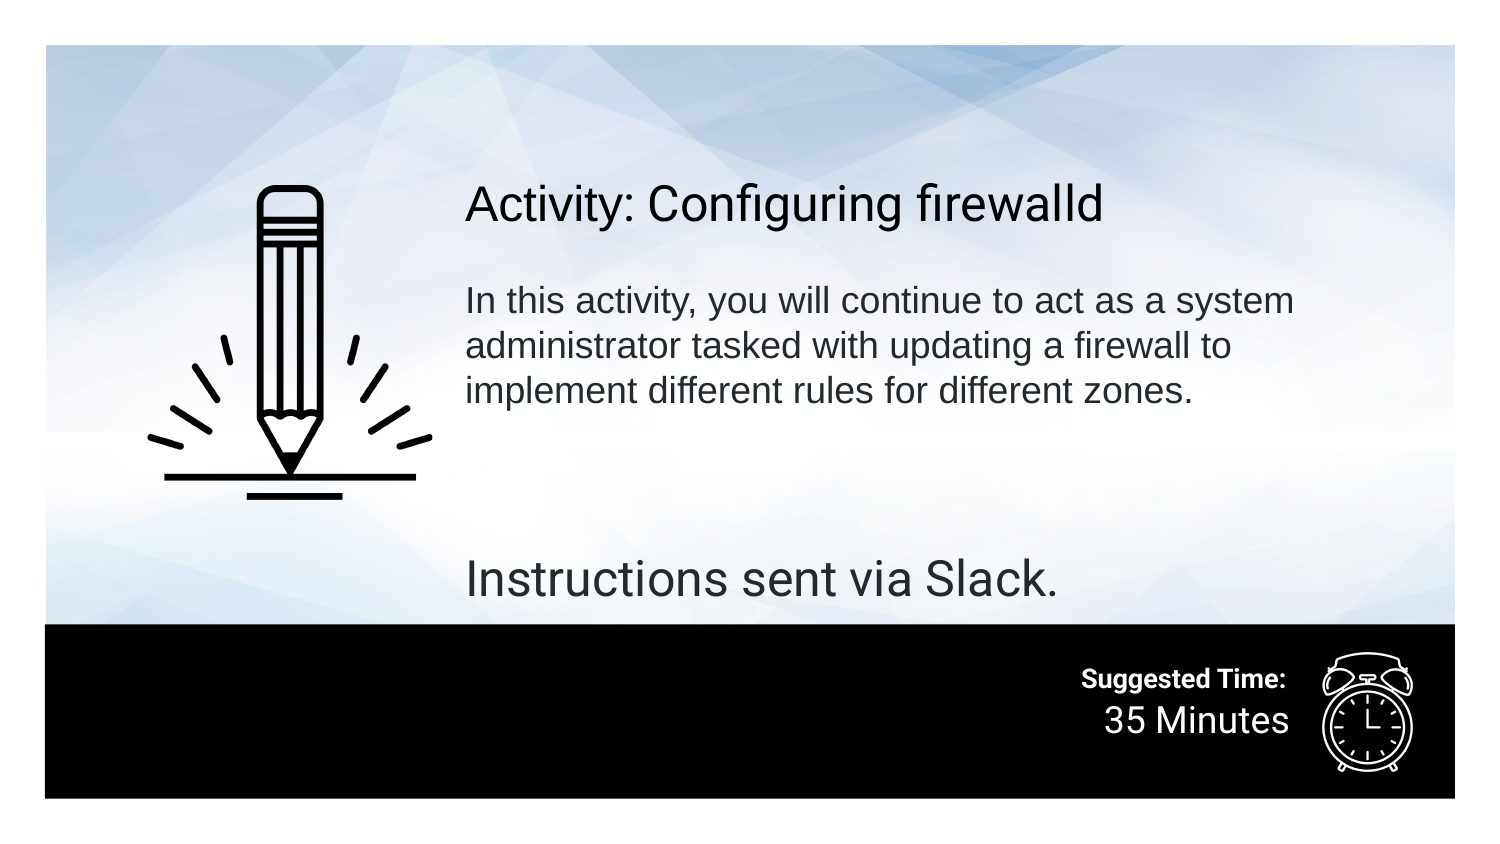

Activity: Configuring firewalld

In this activity, you will continue to act as a system administrator tasked with updating a firewall to implement different rules for different zones.

Instructions sent via Slack.
# 35 Minutes